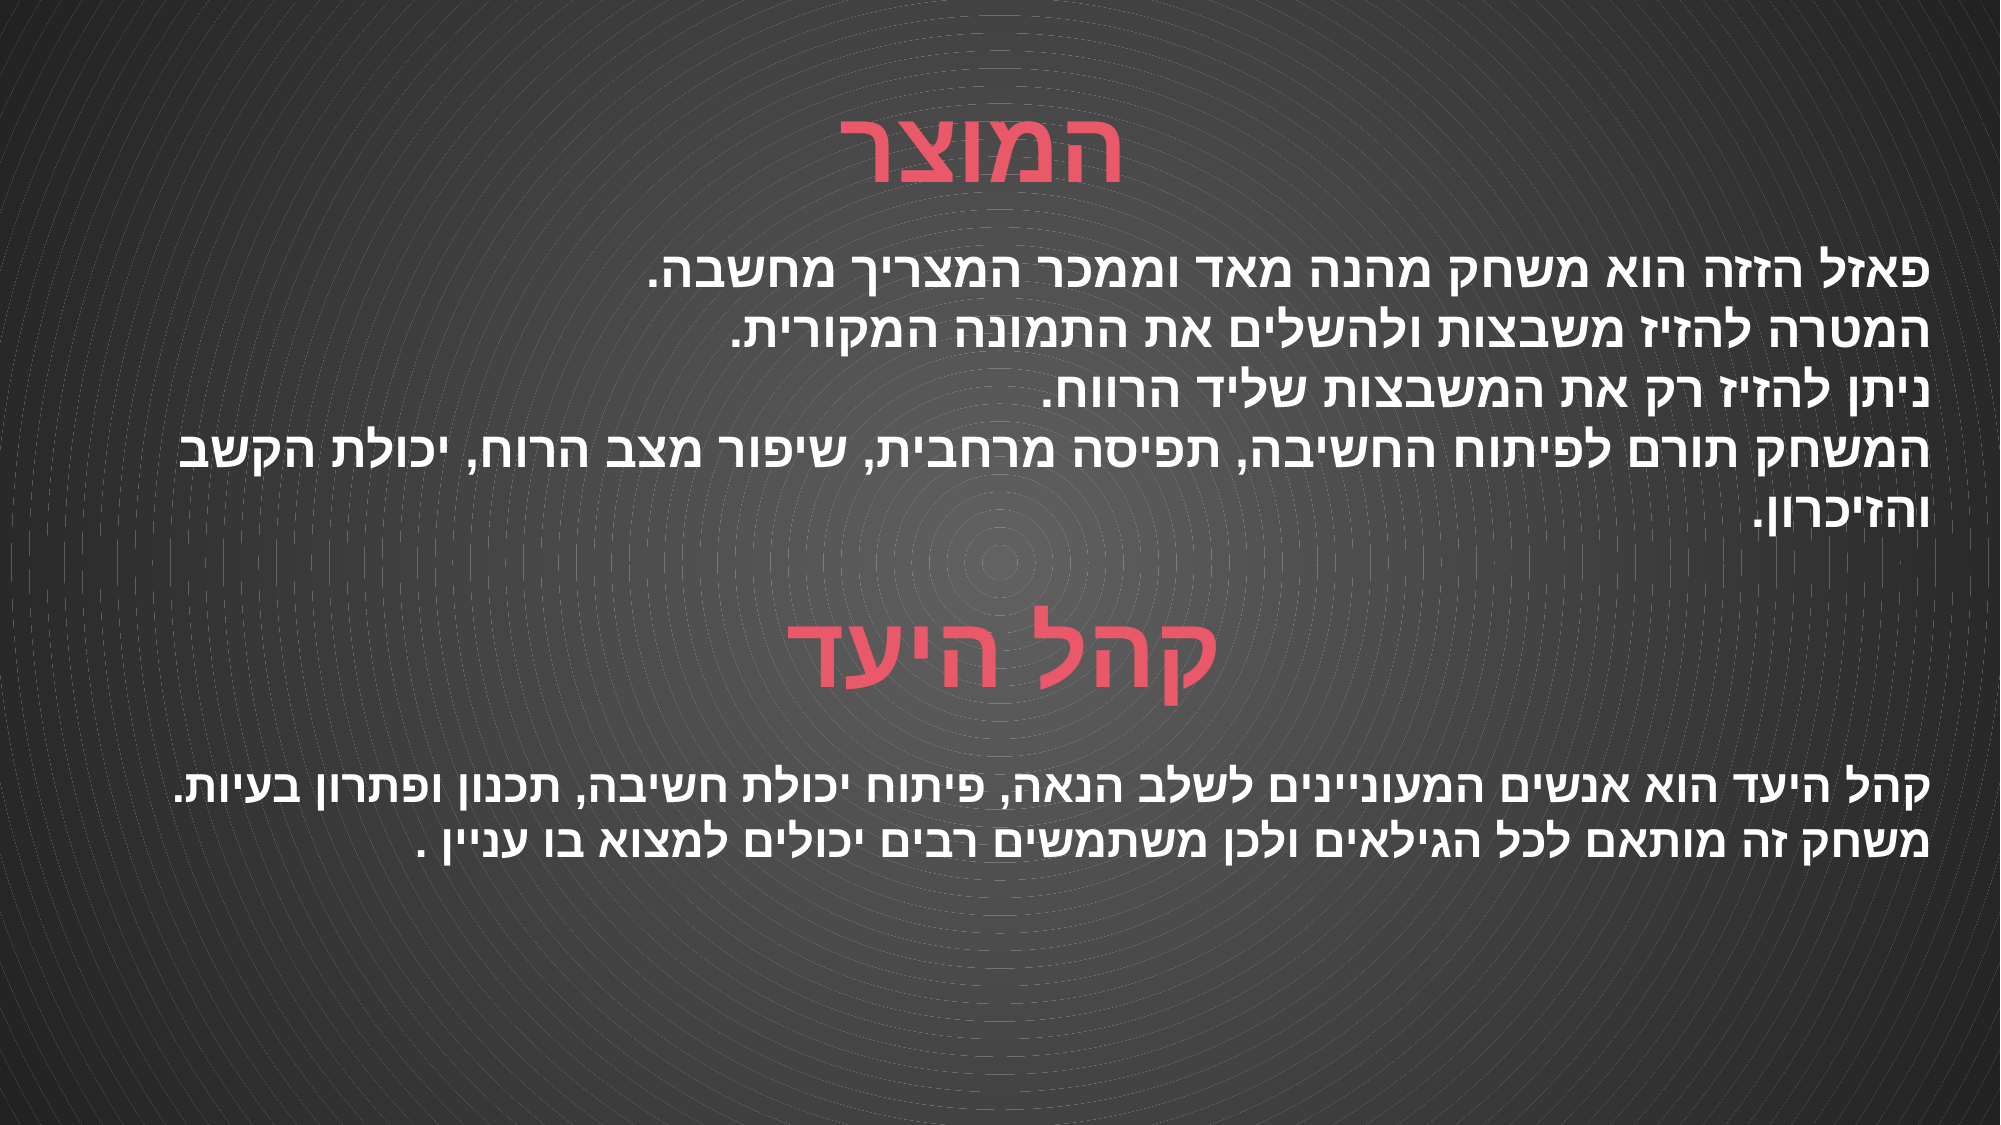

המוצר
פאזל הזזה הוא משחק מהנה מאד וממכר המצריך מחשבה.
המטרה להזיז משבצות ולהשלים את התמונה המקורית.
ניתן להזיז רק את המשבצות שליד הרווח.
המשחק תורם לפיתוח החשיבה, תפיסה מרחבית, שיפור מצב הרוח, יכולת הקשב
והזיכרון.

קהל היעד הוא אנשים המעוניינים לשלב הנאה, פיתוח יכולת חשיבה, תכנון ופתרון בעיות.
משחק זה מותאם לכל הגילאים ולכן משתמשים רבים יכולים למצוא בו עניין .
קהל היעד